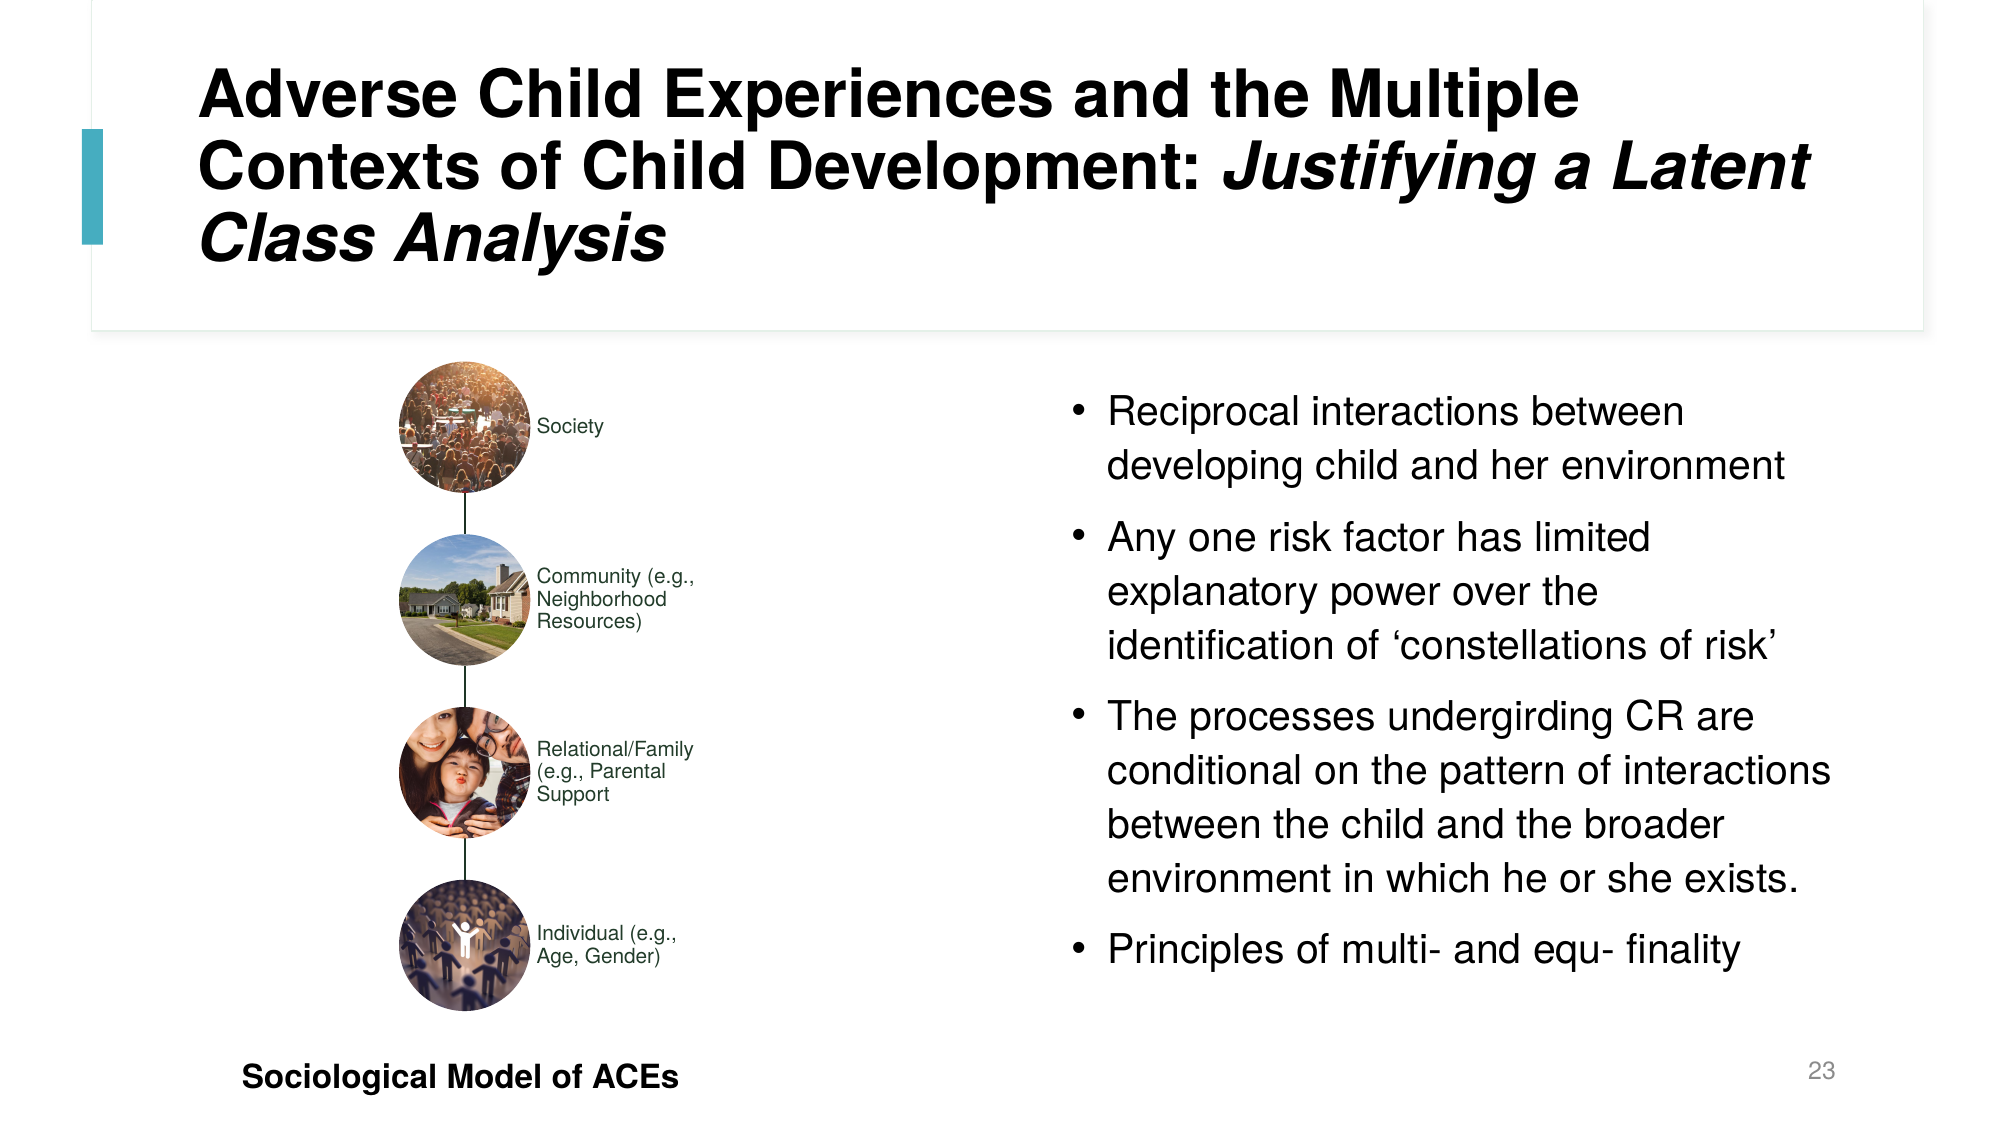

# Adverse Child Experiences and the Multiple Contexts of Child Development: Justifying a Latent Class Analysis
Society
Community (e.g., Neighborhood Resources)
Relational/Family (e.g., Parental Support
Individual (e.g., Age, Gender)
Reciprocal interactions between developing child and her environment
Any one risk factor has limited explanatory power over the identification of ‘constellations of risk’
The processes undergirding CR are conditional on the pattern of interactions between the child and the broader environment in which he or she exists.
Principles of multi- and equ- finality
Sociological Model of ACEs
23